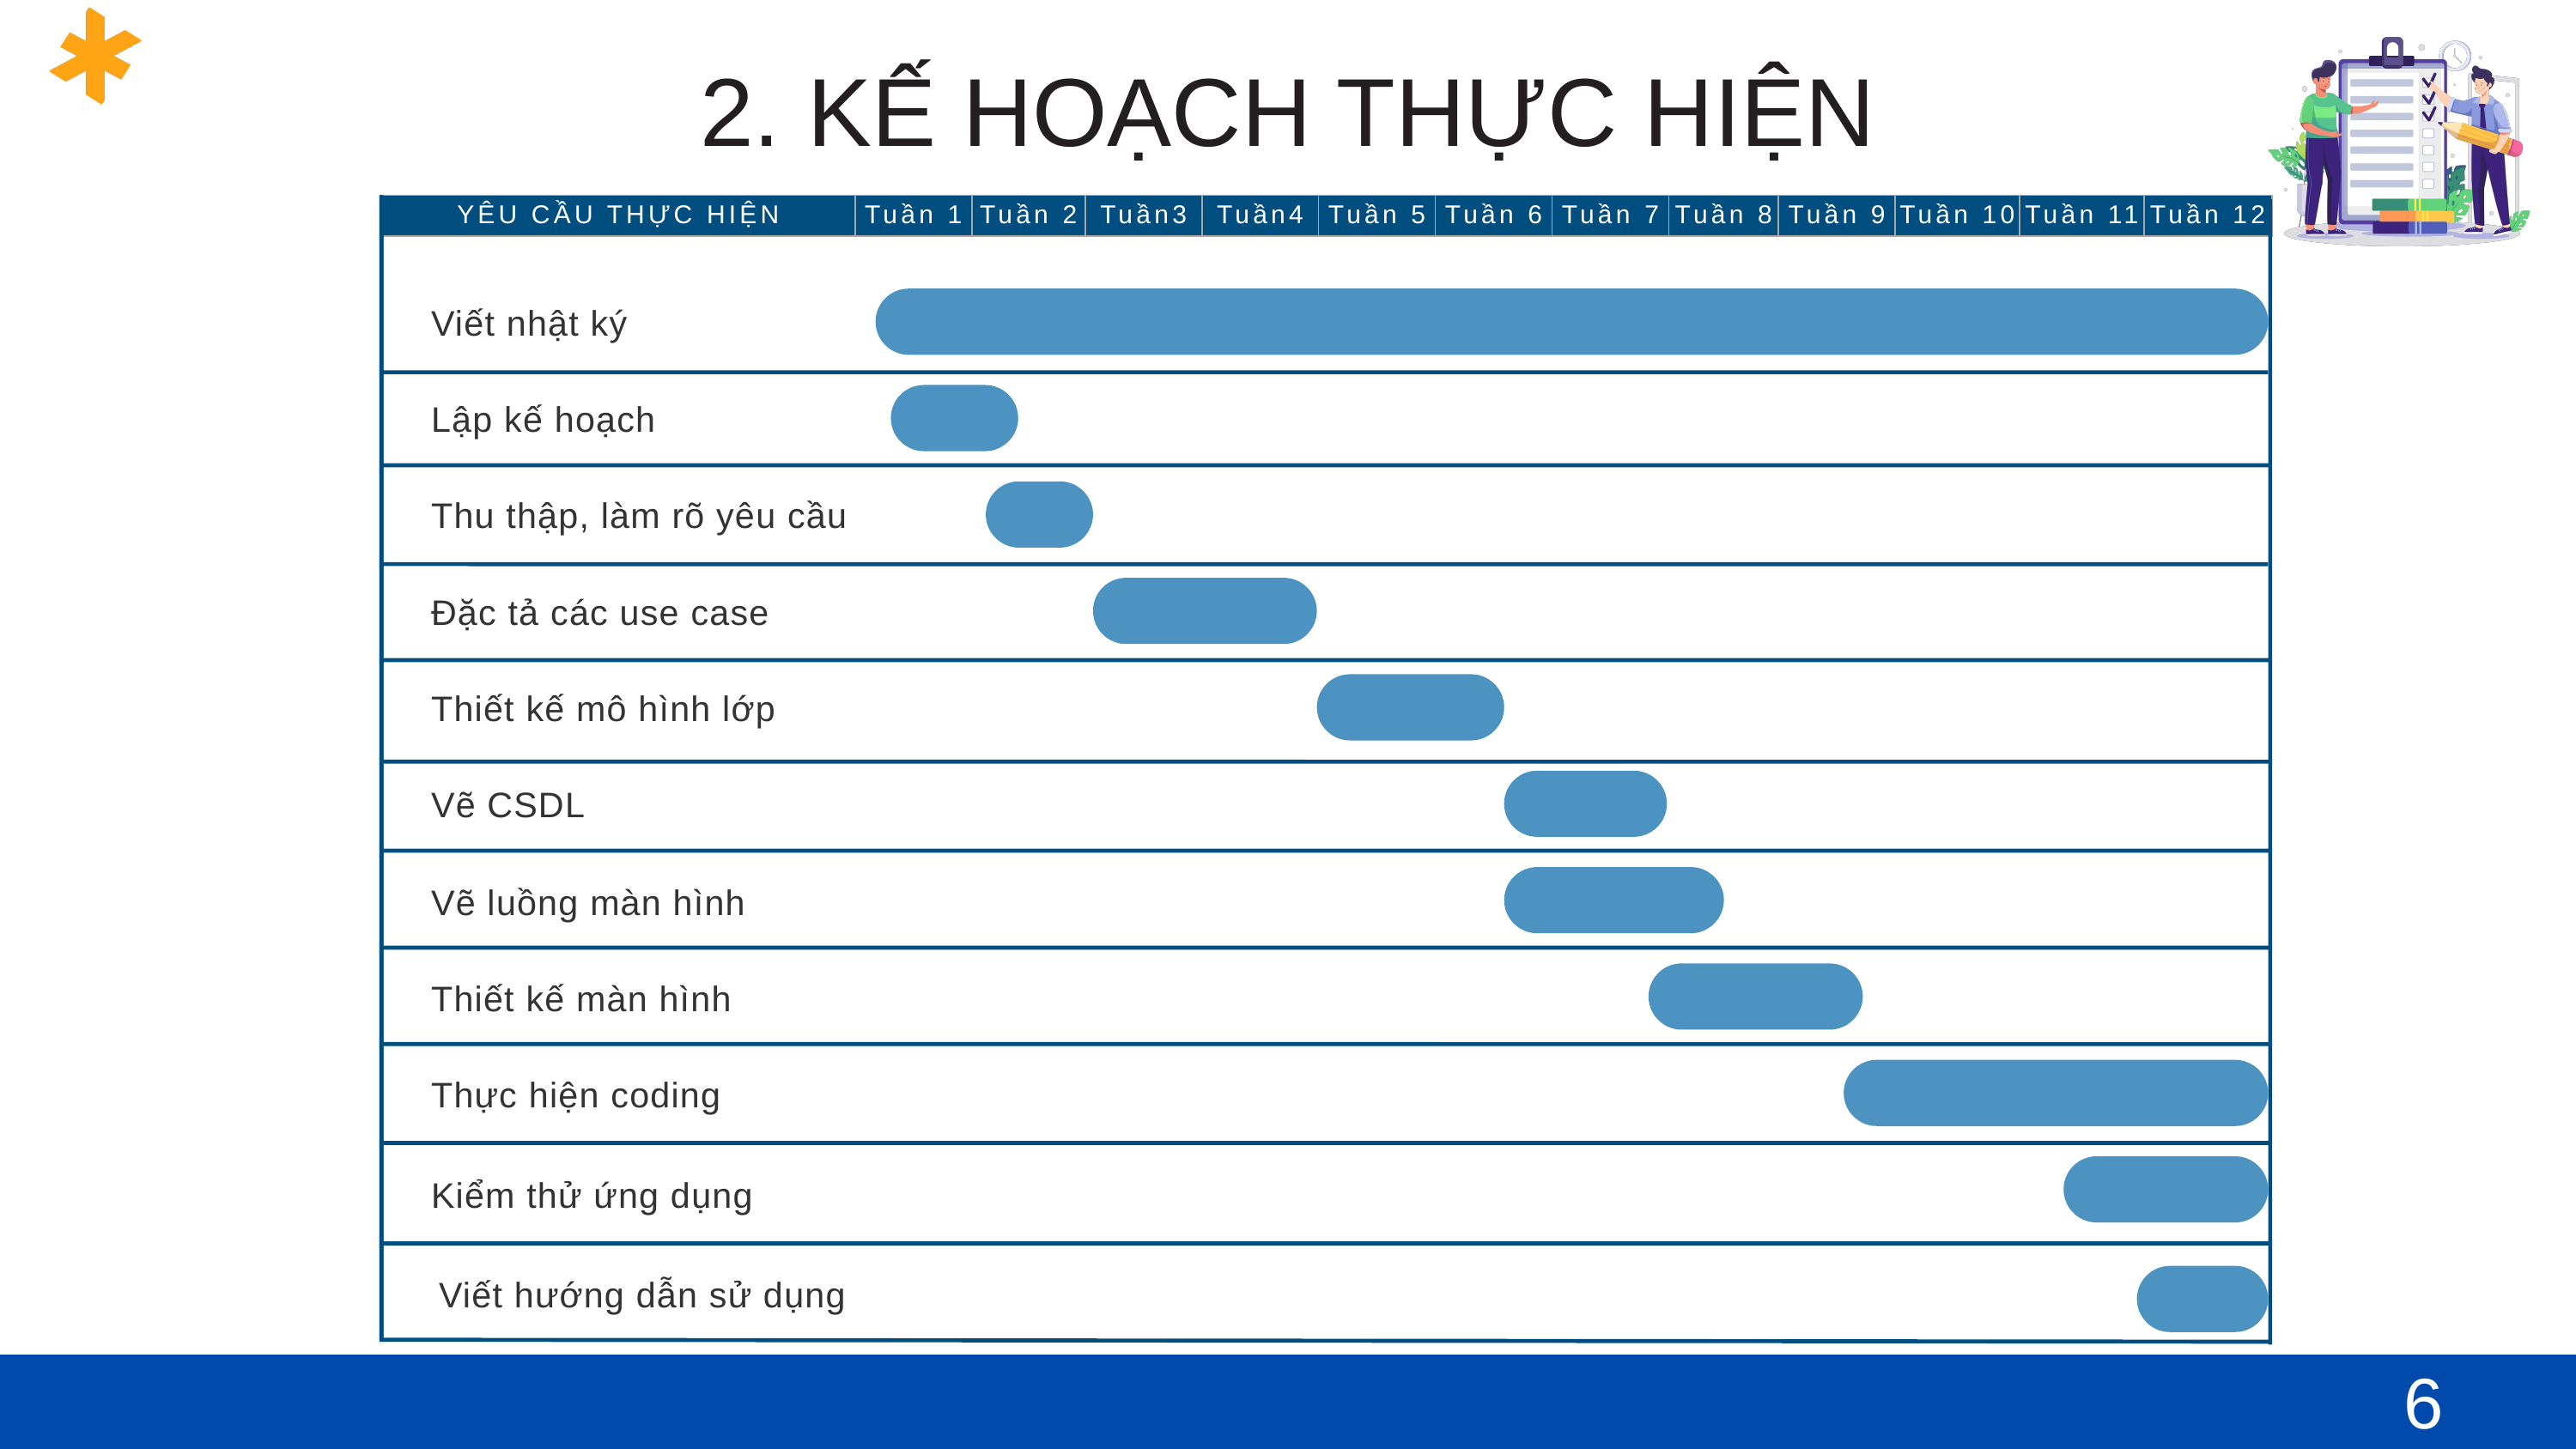

2. KẾ HOẠCH THỰC HIỆN

| YÊU CẦU THỰC HIỆN | Tuần 1 | Tuần 2 | Tuần3 | Tuần4 | Tuần 5 | Tuần 6 | Tuần 7 | Tuần 8 | Tuần 9 | Tuần 10 | Tuần 11 | Tuần 12 |
| --- | --- | --- | --- | --- | --- | --- | --- | --- | --- | --- | --- | --- |

Viết nhật ký

Lập kế hoạch

Thu thập, làm rõ yêu cầu

Đặc tả các use case

Thiết kế mô hình lớp

Vẽ CSDL

Vẽ luồng màn hình

Thiết kế màn hình

Thực hiện coding

Kiểm thử ứng dụng

Viết hướng dẫn sử dụng

6